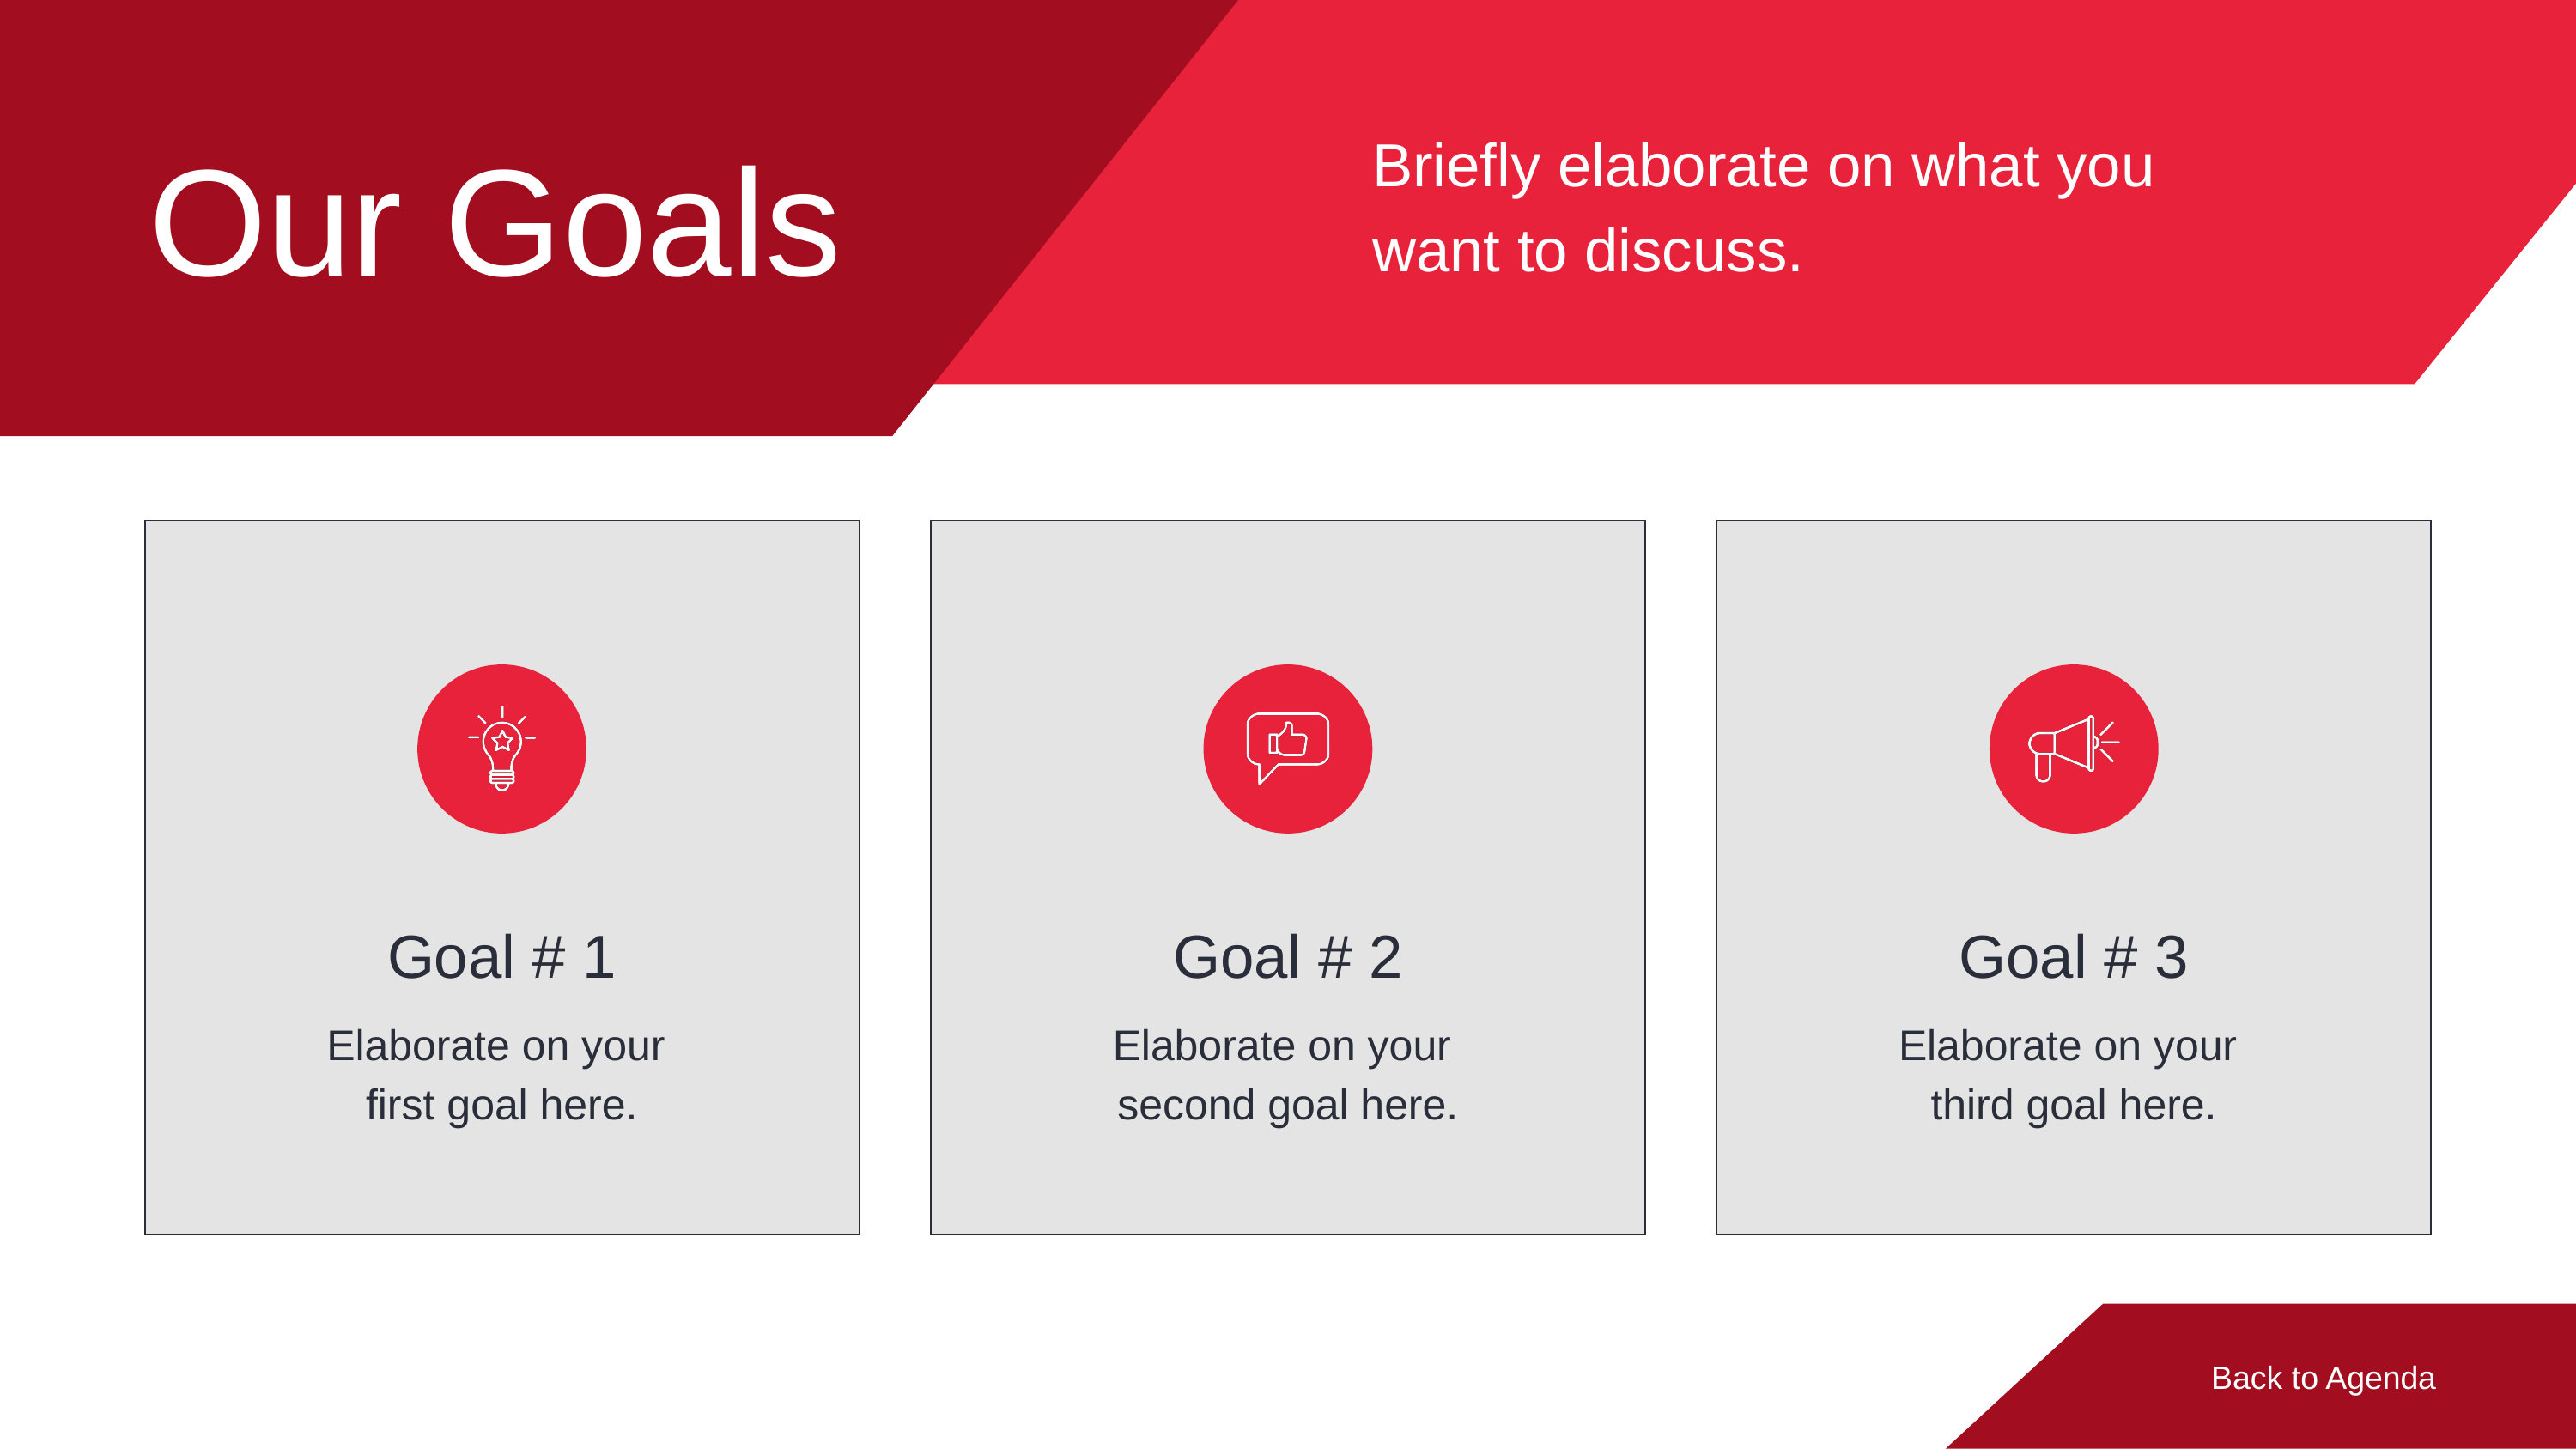

Briefly elaborate on what you want to discuss.
Our Goals

Goal # 1
Elaborate on your
first goal here.
Goal # 2
Elaborate on your
second goal here.
Goal # 3
Elaborate on your
third goal here.

Back to Agenda